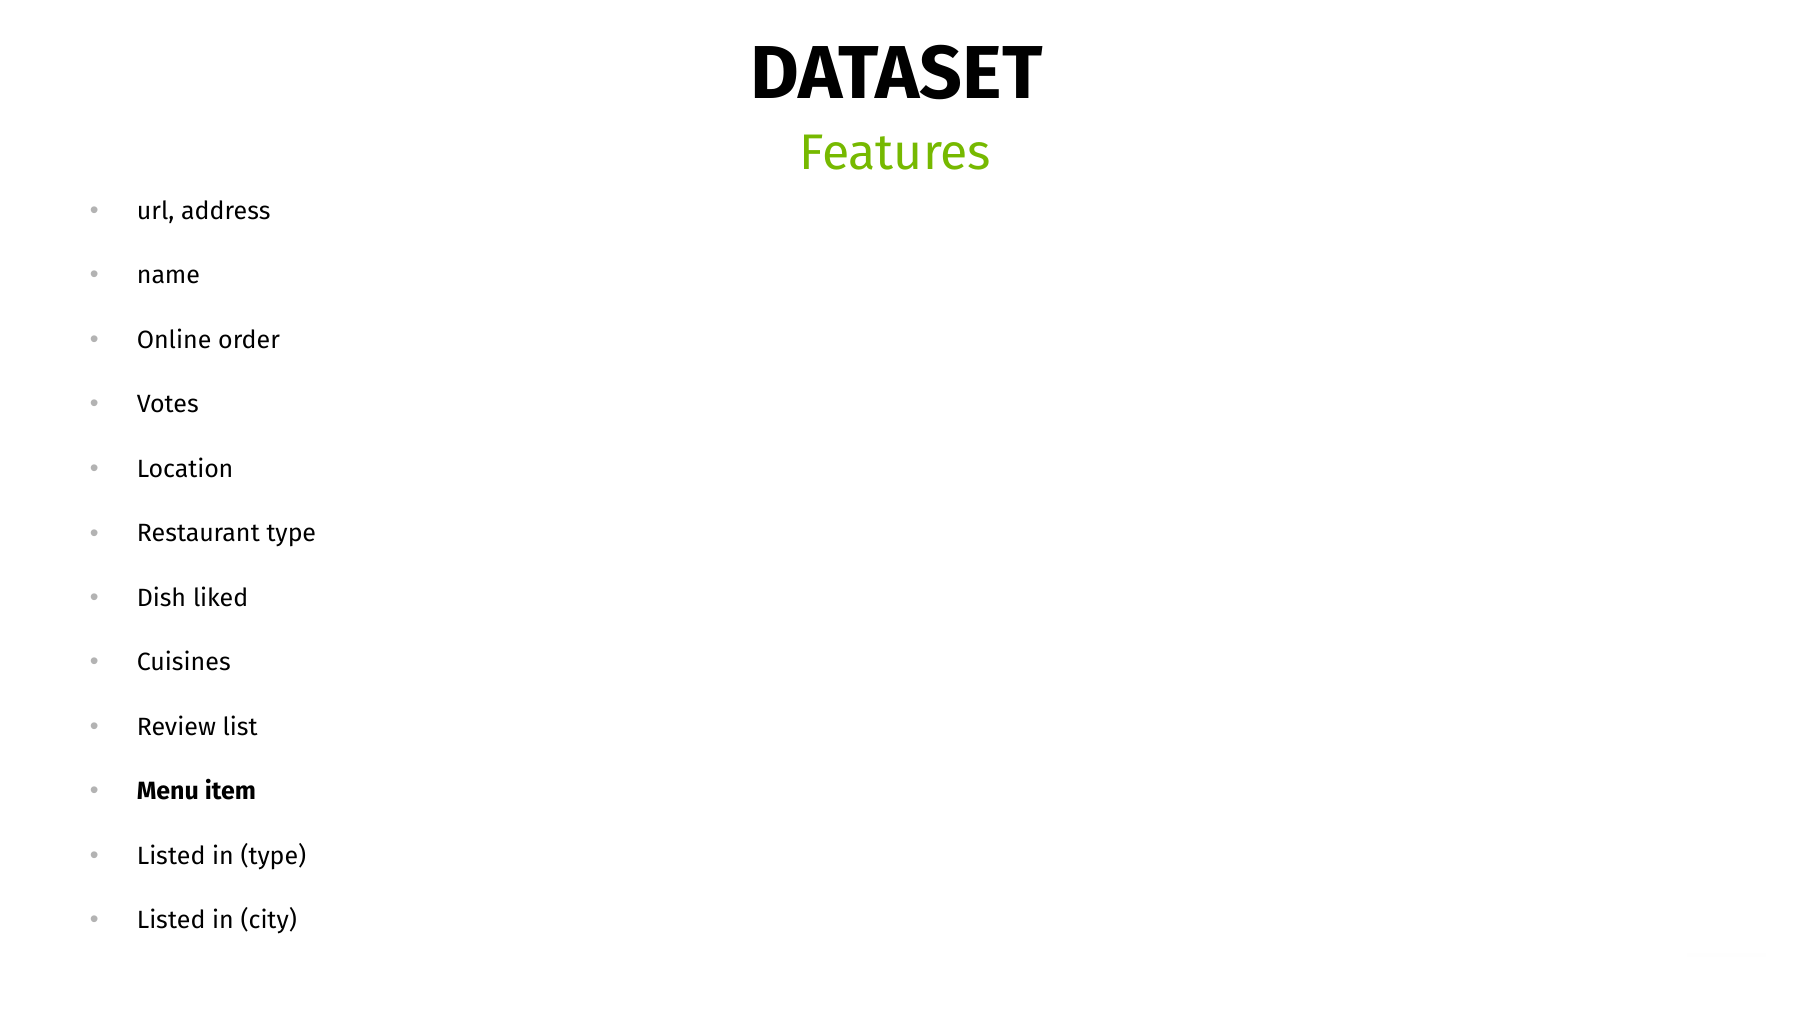

# DATASET
Features
url, address
name
Online order
Votes
Location
Restaurant type
Dish liked
Cuisines
Review list
Menu item
Listed in (type)
Listed in (city)